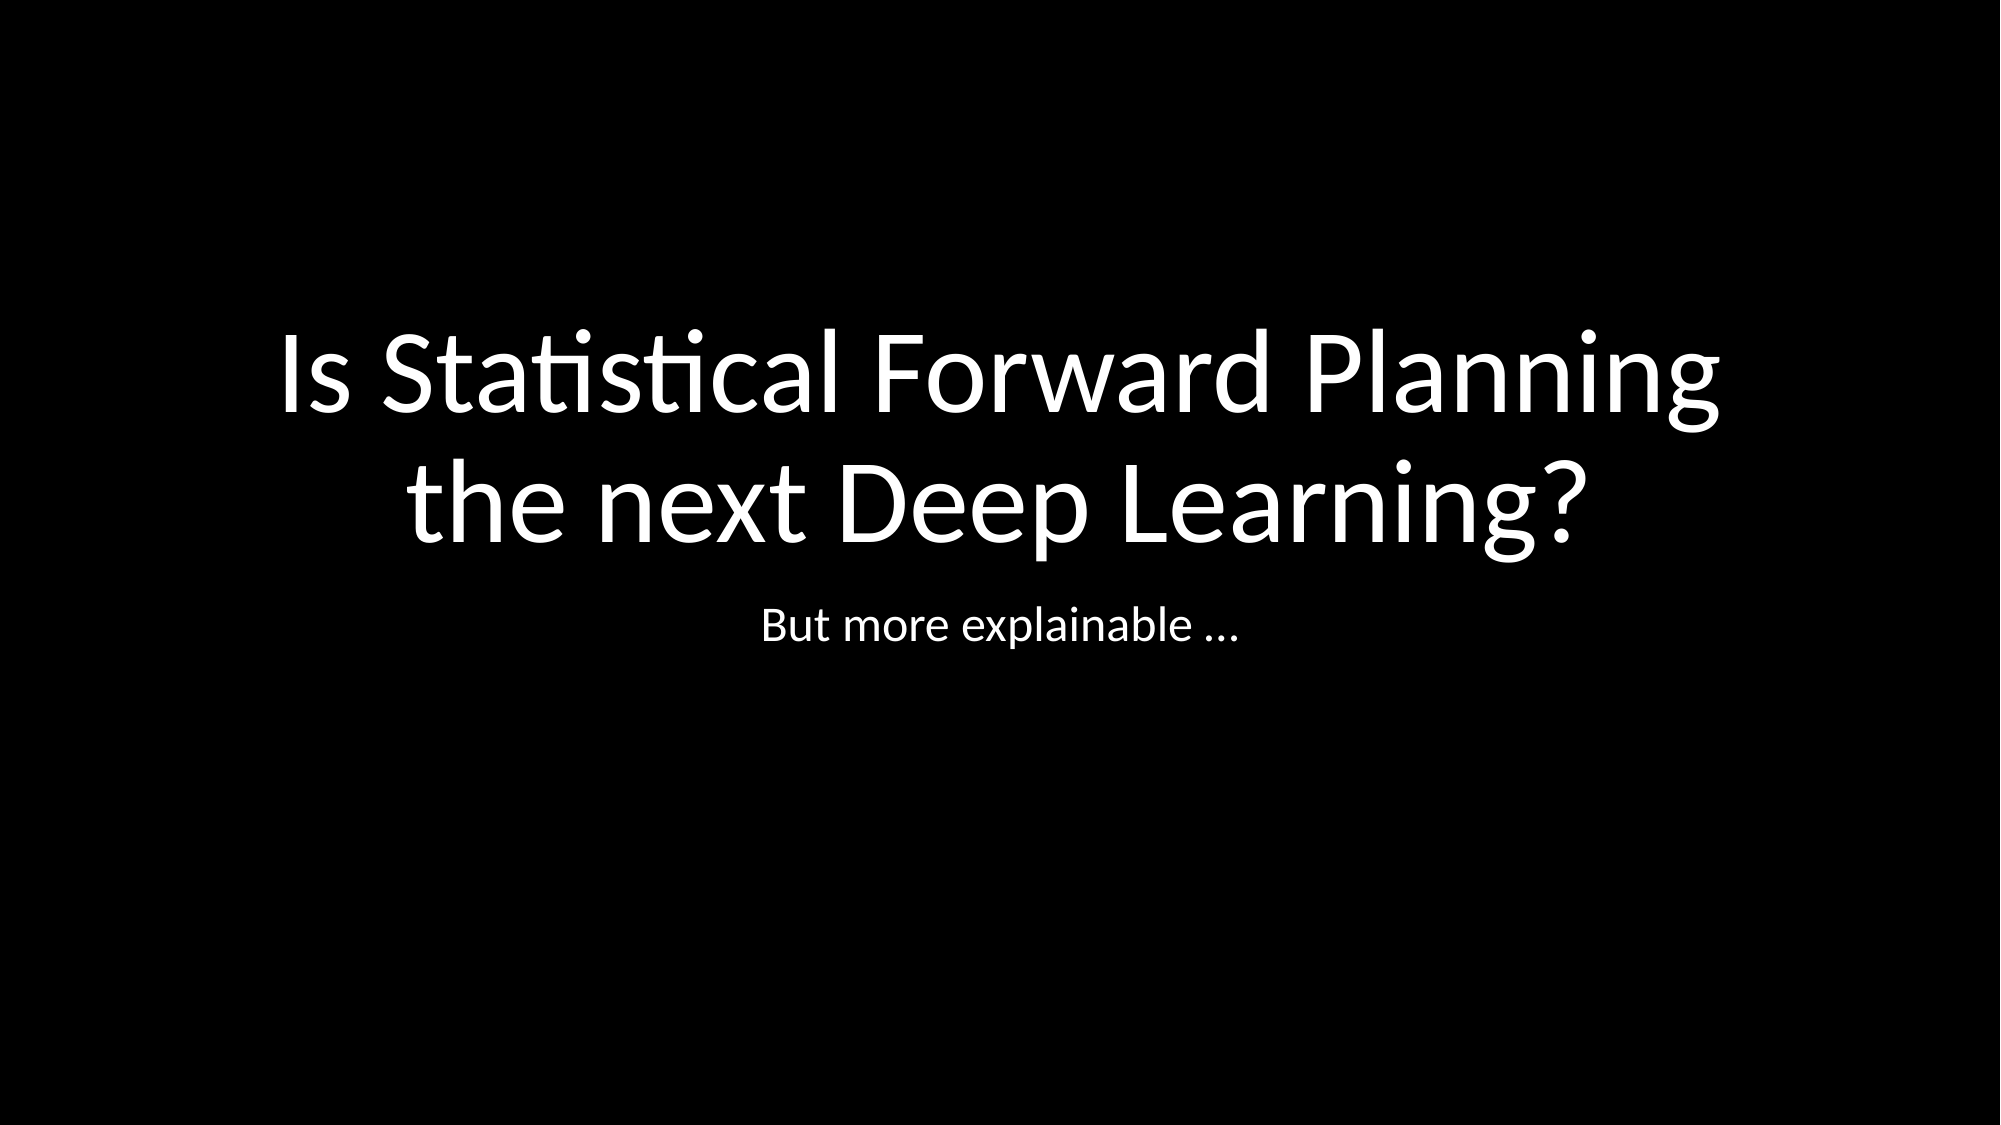

# Is Statistical Forward Planning the next Deep Learning?
But more explainable …